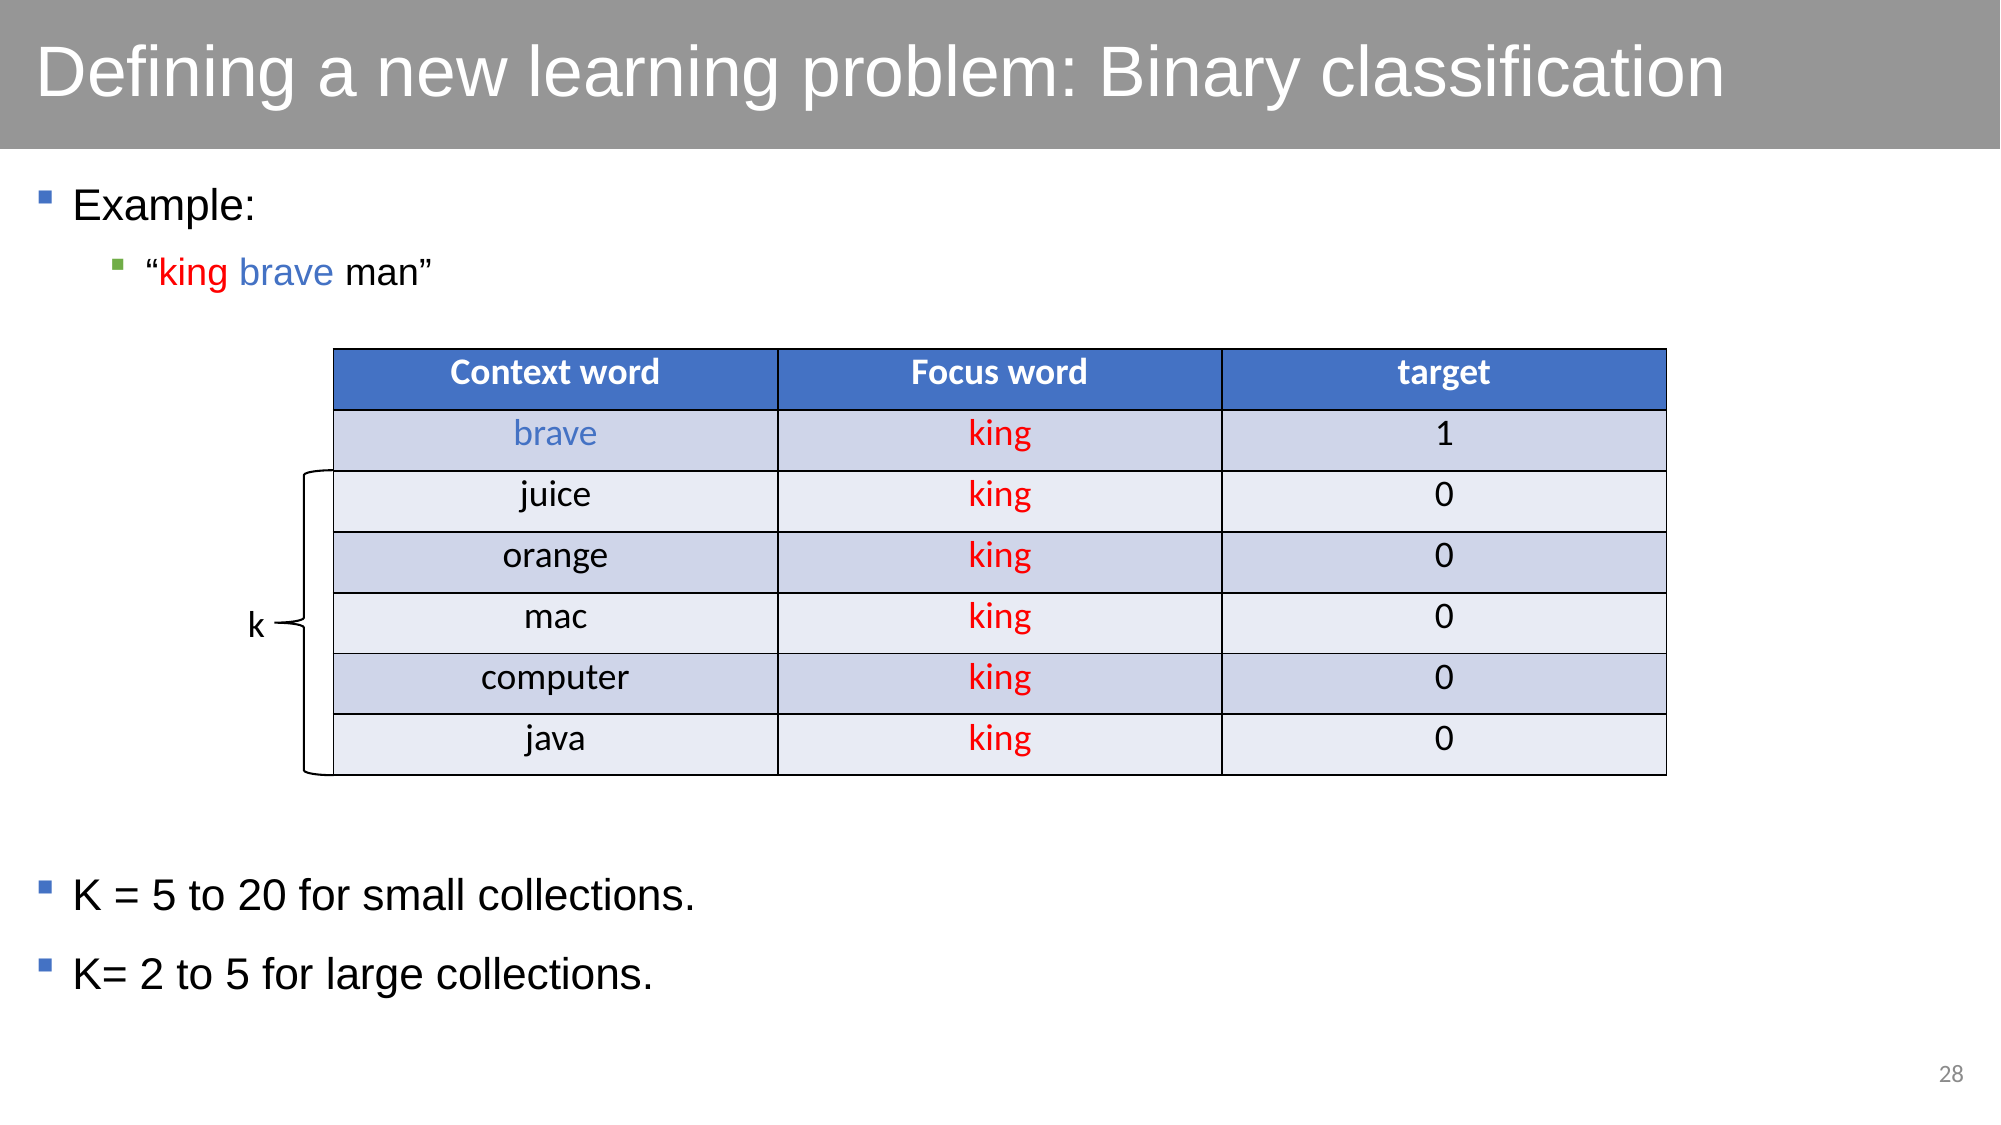

# Defining a new learning problem: Binary classification
Example:
“king brave man”

K = 5 to 20 for small collections.
K= 2 to 5 for large collections.

| Context word | Focus word | target |
| --- | --- | --- |
| brave | king | 1 |
| juice | king | 0 |
| orange | king | 0 |
| mac | king | 0 |
| computer | king | 0 |
| java | king | 0 |

k
28